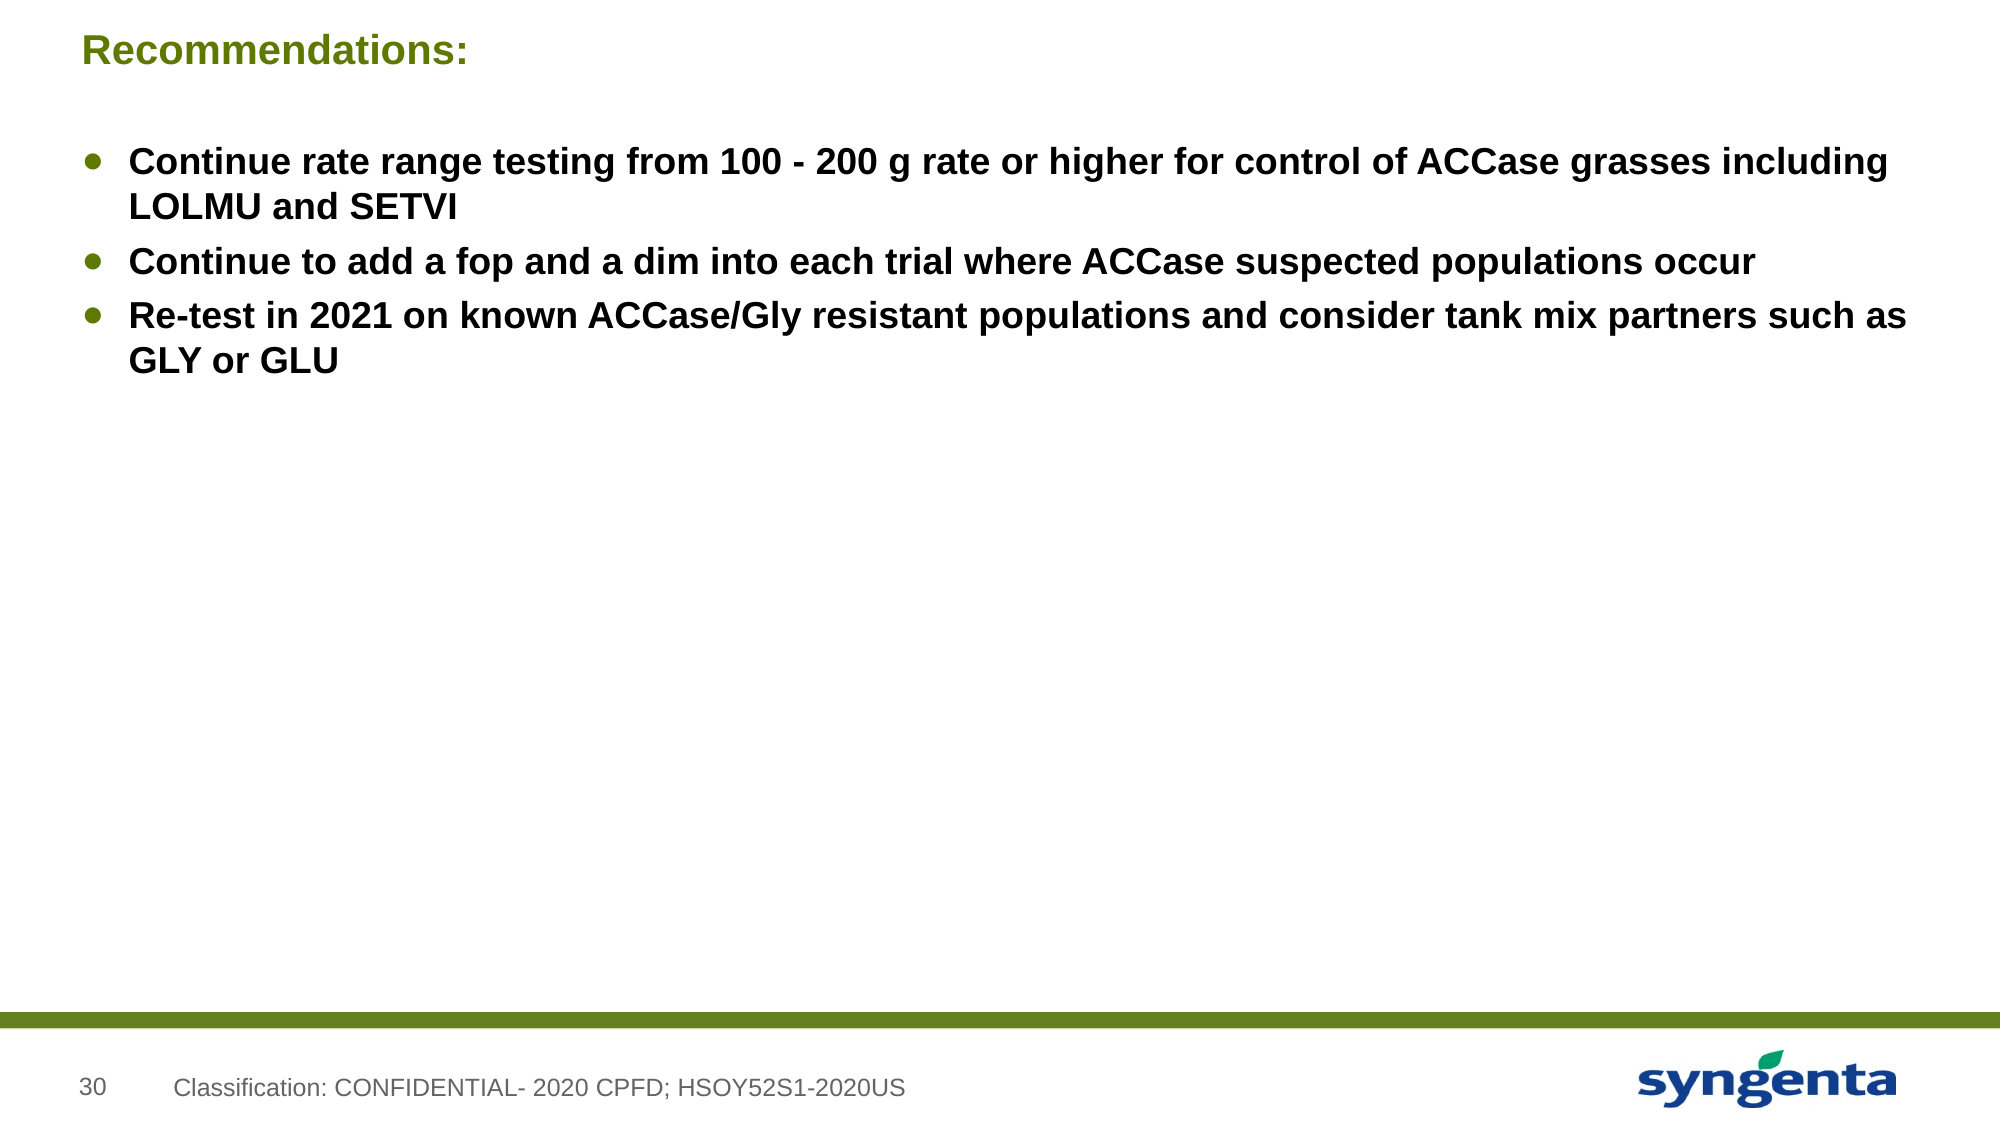

# Recommendations:
Continue rate range testing from 100 - 200 g rate or higher for control of ACCase grasses including LOLMU and SETVI
Continue to add a fop and a dim into each trial where ACCase suspected populations occur
Re-test in 2021 on known ACCase/Gly resistant populations and consider tank mix partners such as GLY or GLU

Classification: CONFIDENTIAL- 2020 CPFD; HSOY52S1-2020US